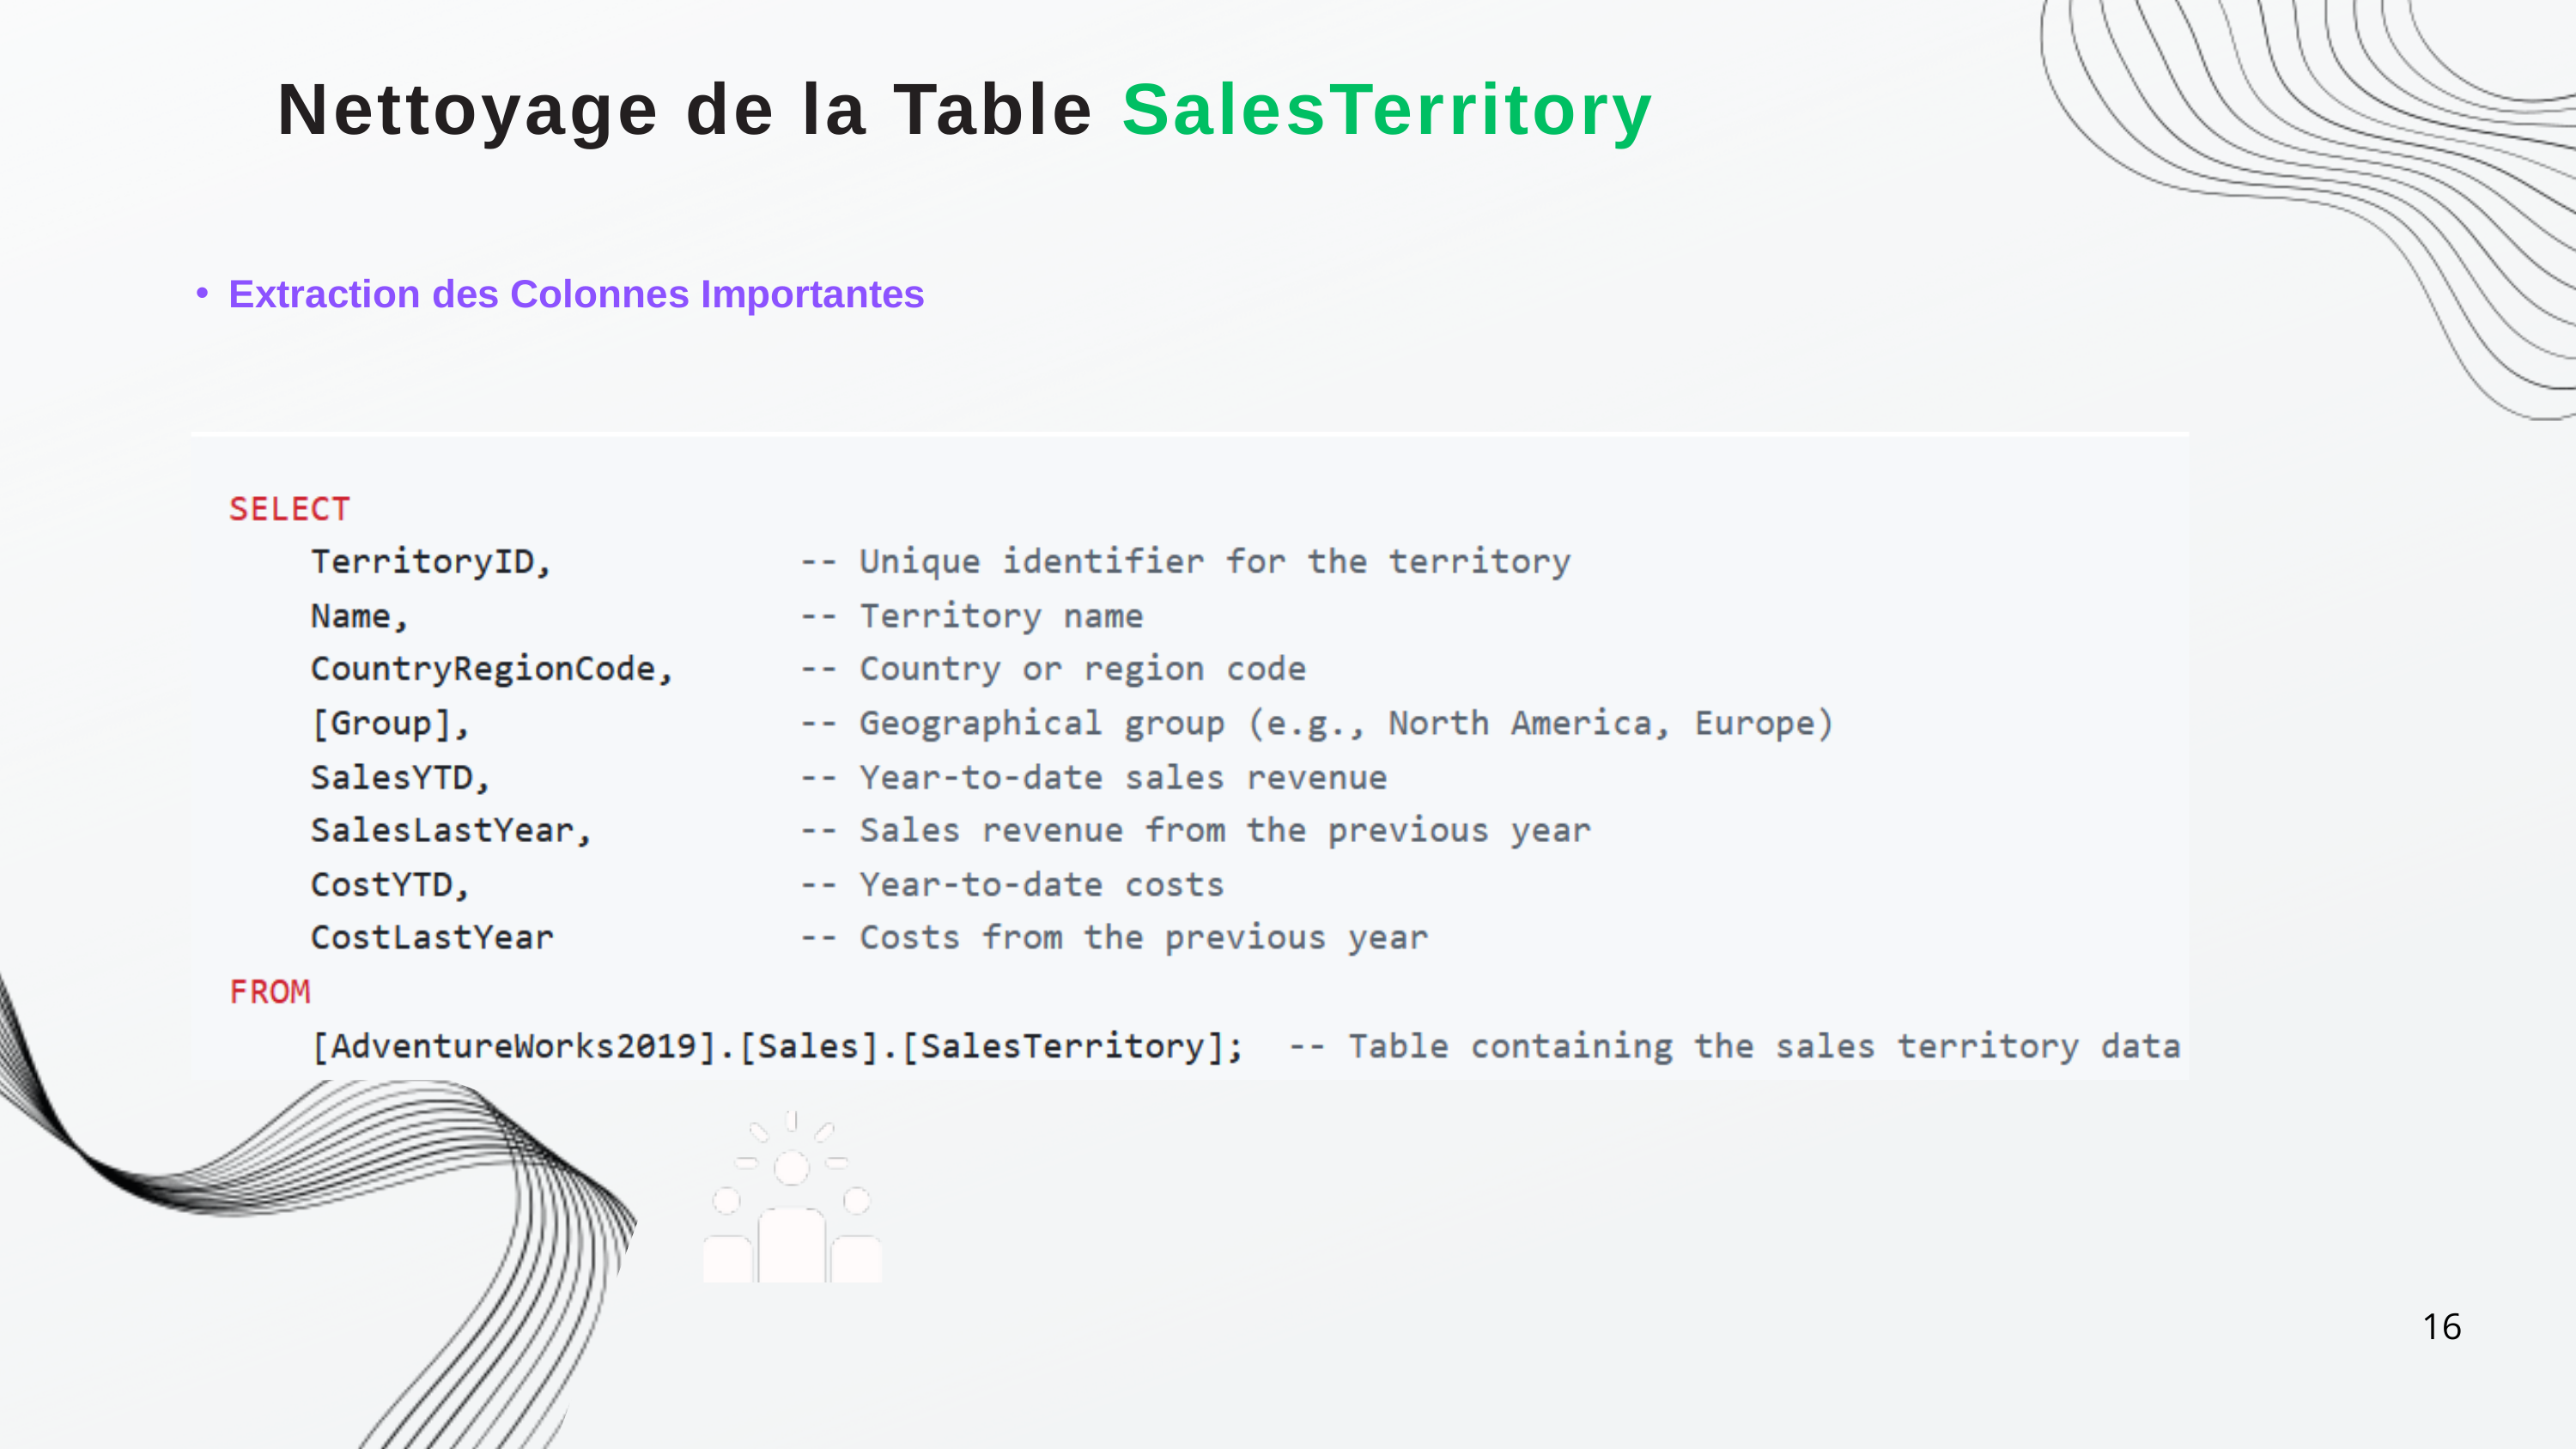

Nettoyage de la Table SalesTerritory
Extraction des Colonnes Importantes

16